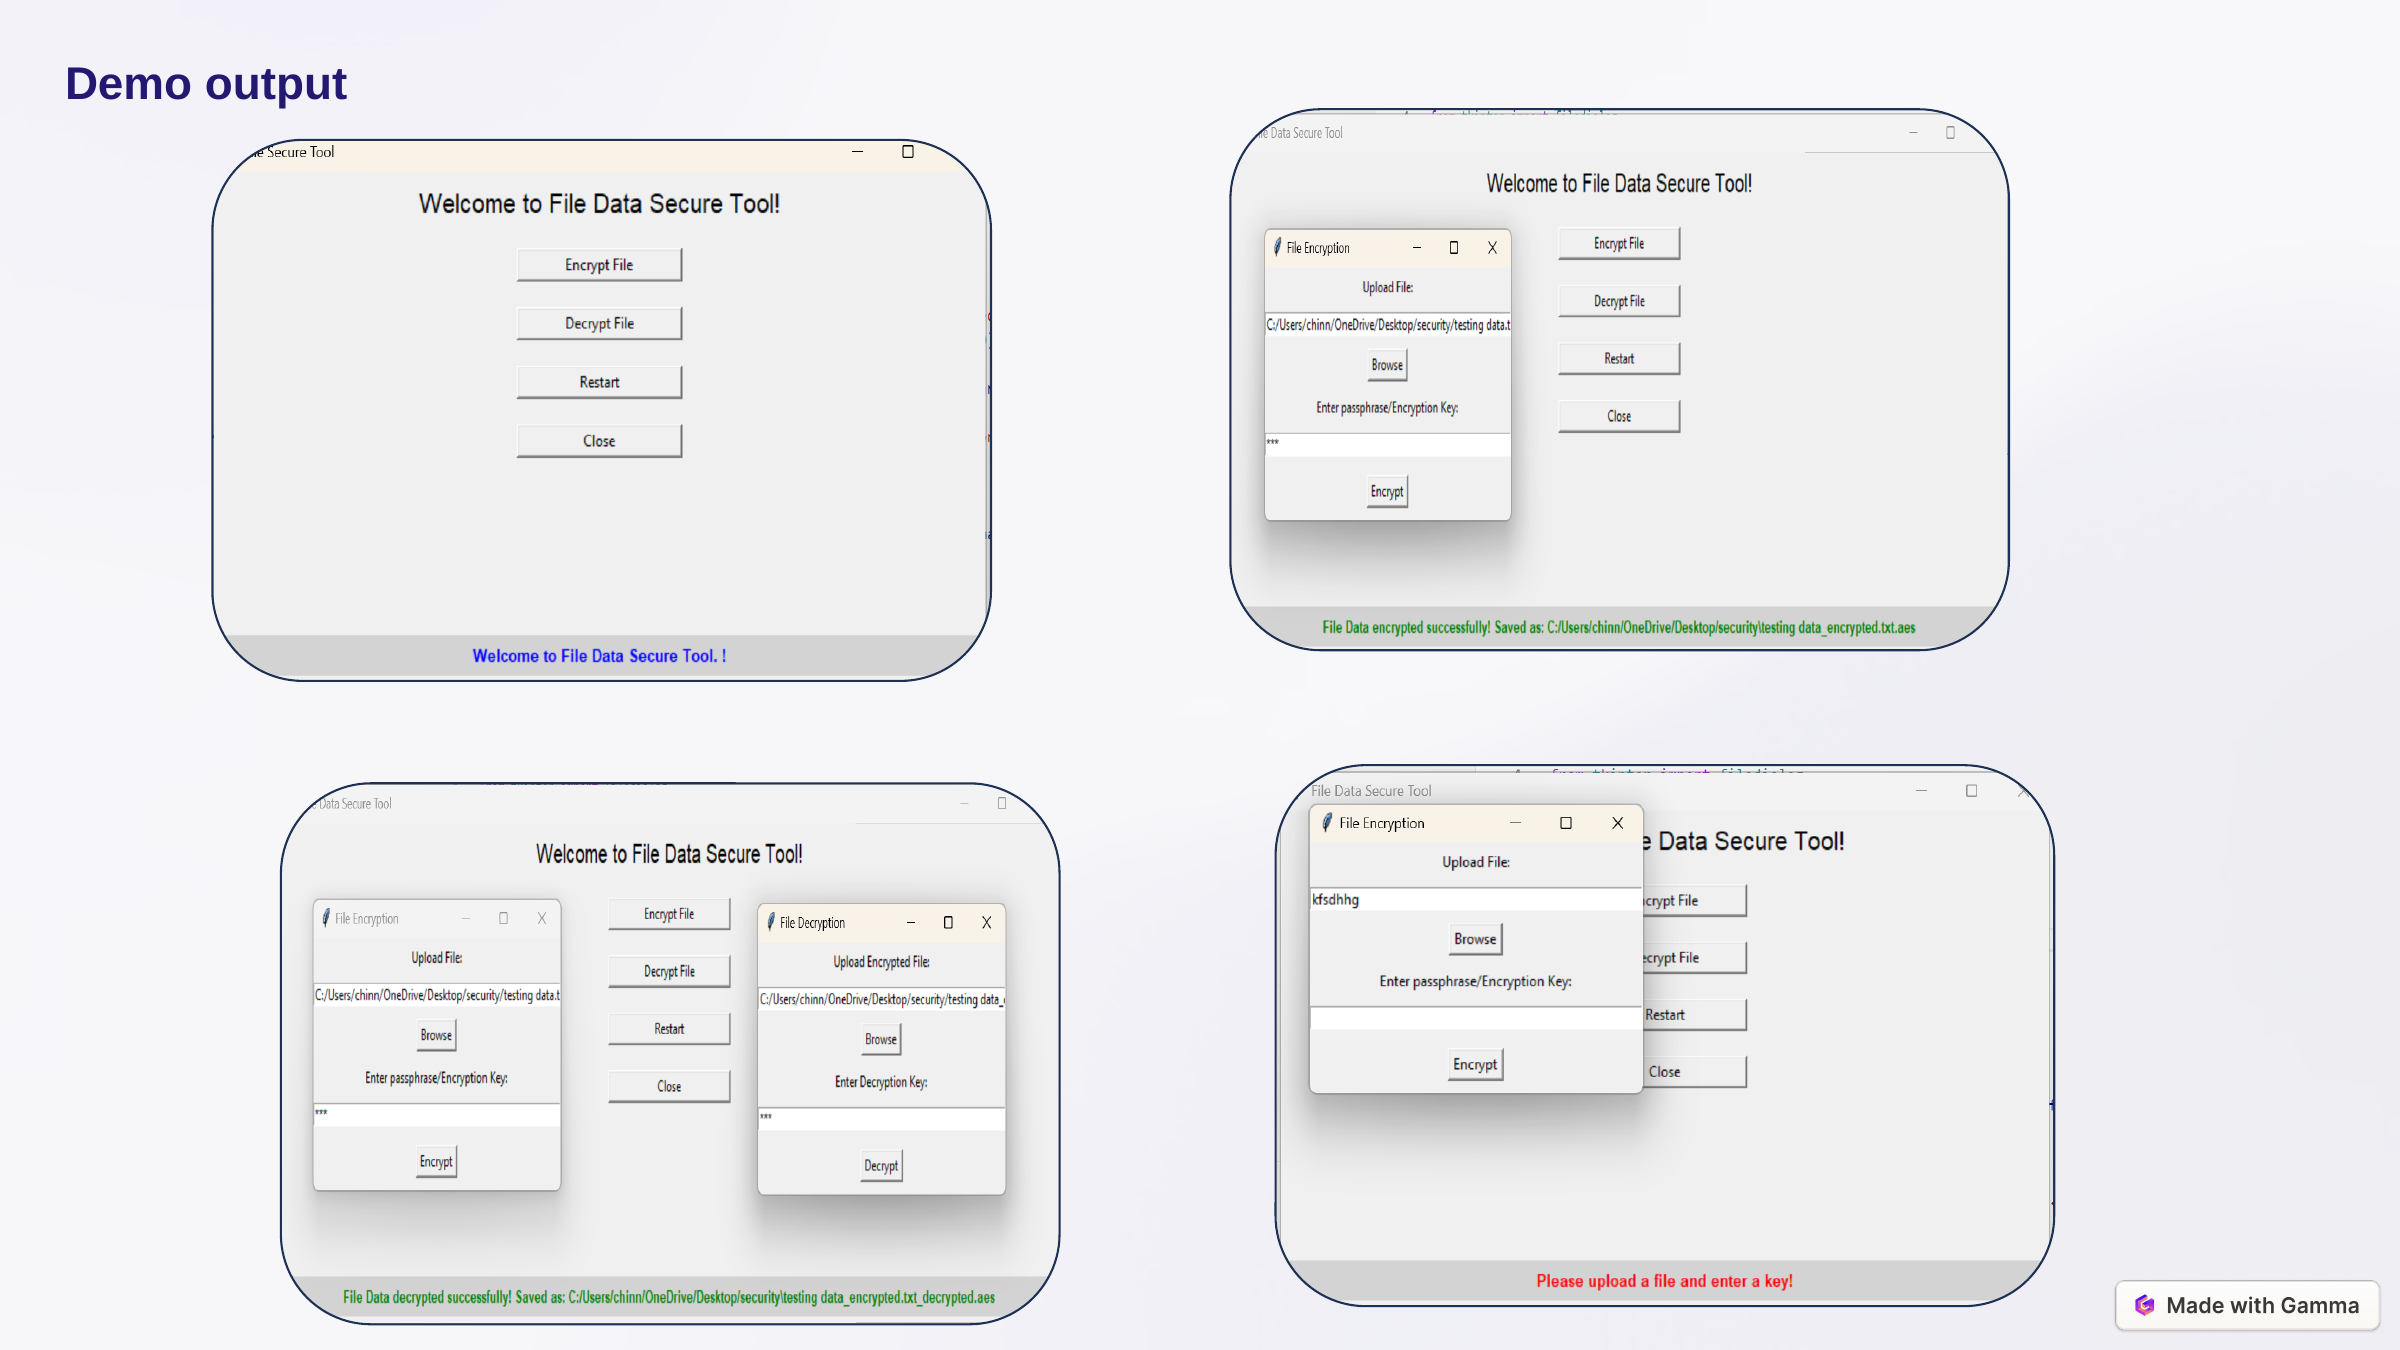

Demo output

Similarly, the file decryption window enables users to decrypt files by providing the necessary encryption key, ensuring the integrity of their data.